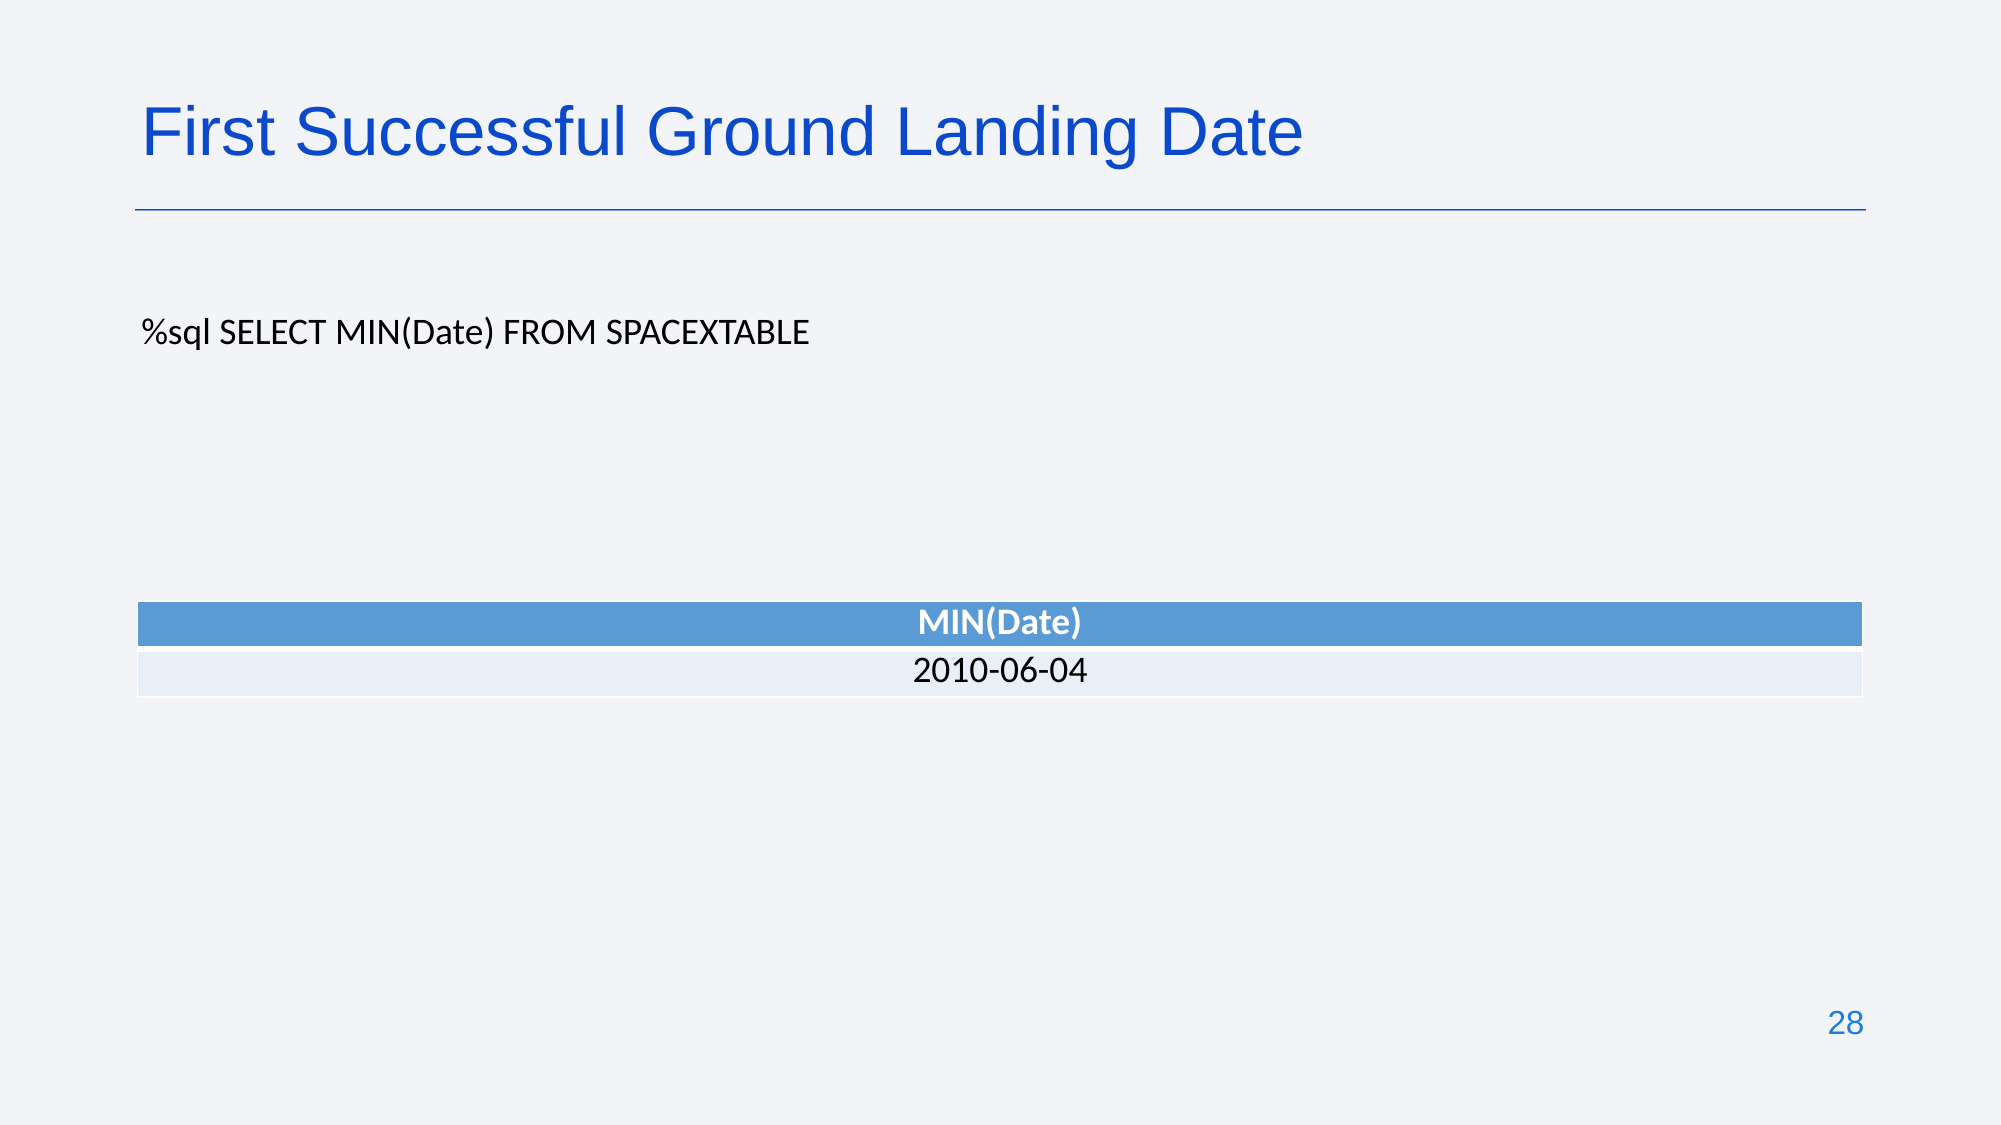

First Successful Ground Landing Date
%sql SELECT MIN(Date) FROM SPACEXTABLE
| MIN(Date) |
| --- |
| 2010-06-04 |
28